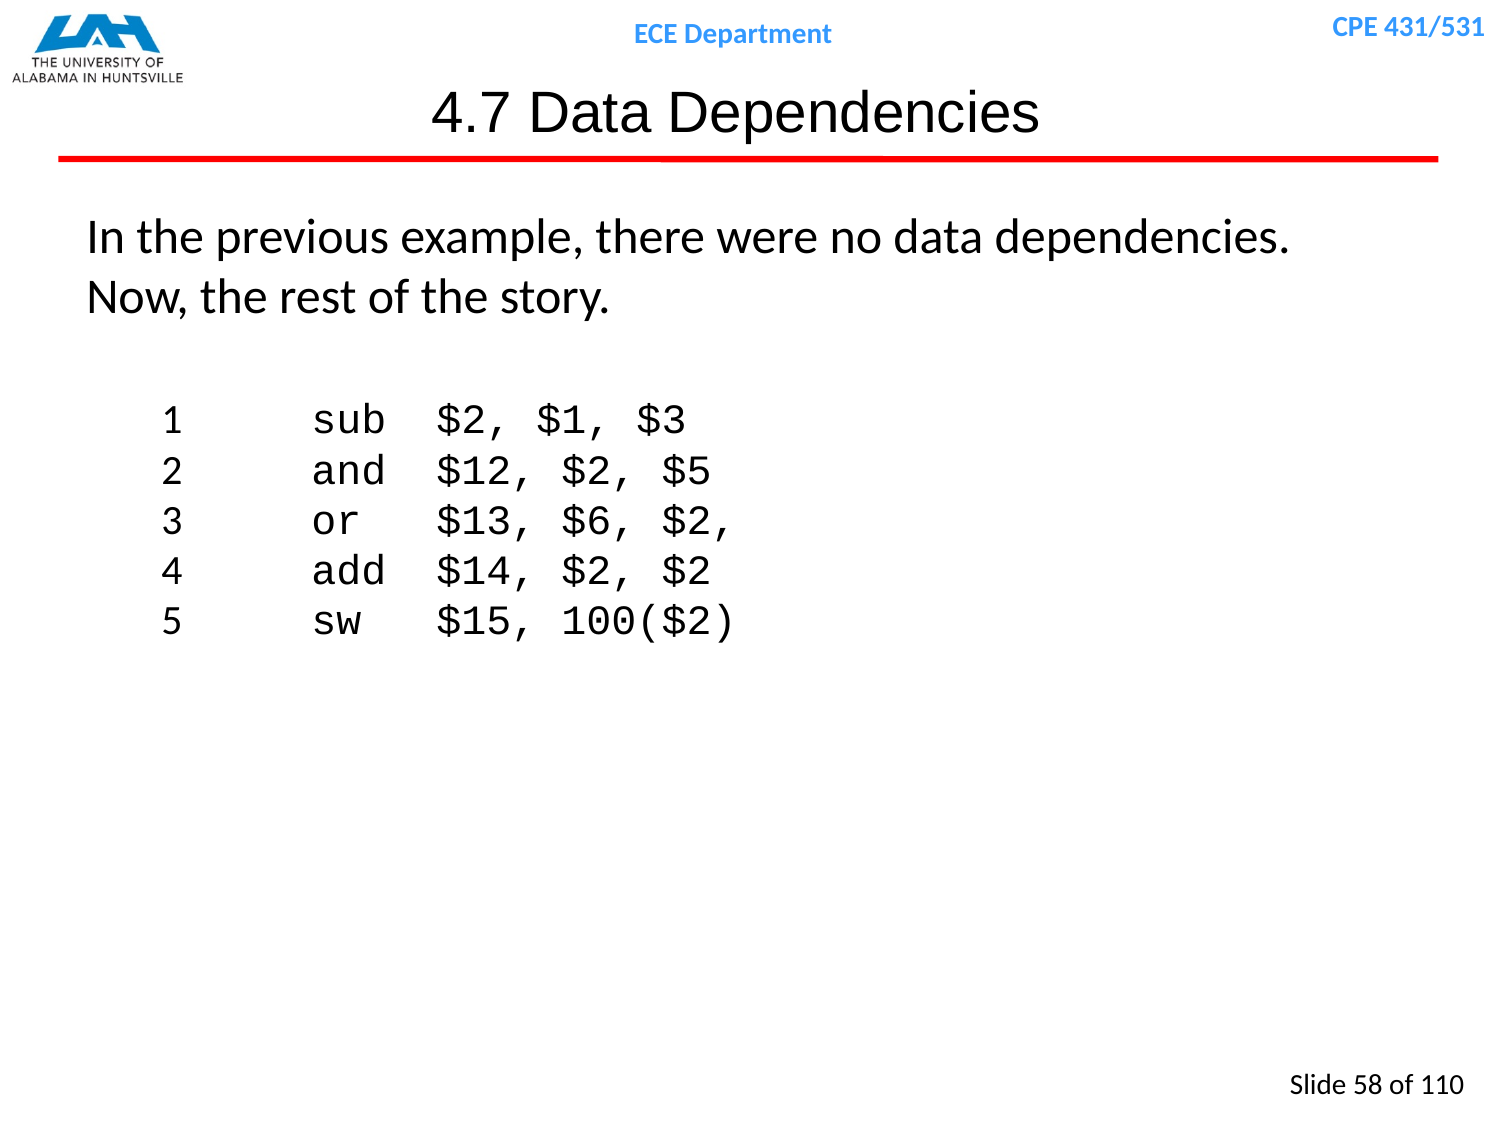

# 4.7 Data Dependencies
In the previous example, there were no data dependencies. Now, the rest of the story.

1	sub  $2, $1, $3
2 	and  $12, $2, $5
3	or   $13, $6, $2,
4 	add  $14, $2, $2
5	sw   $15, 100($2)